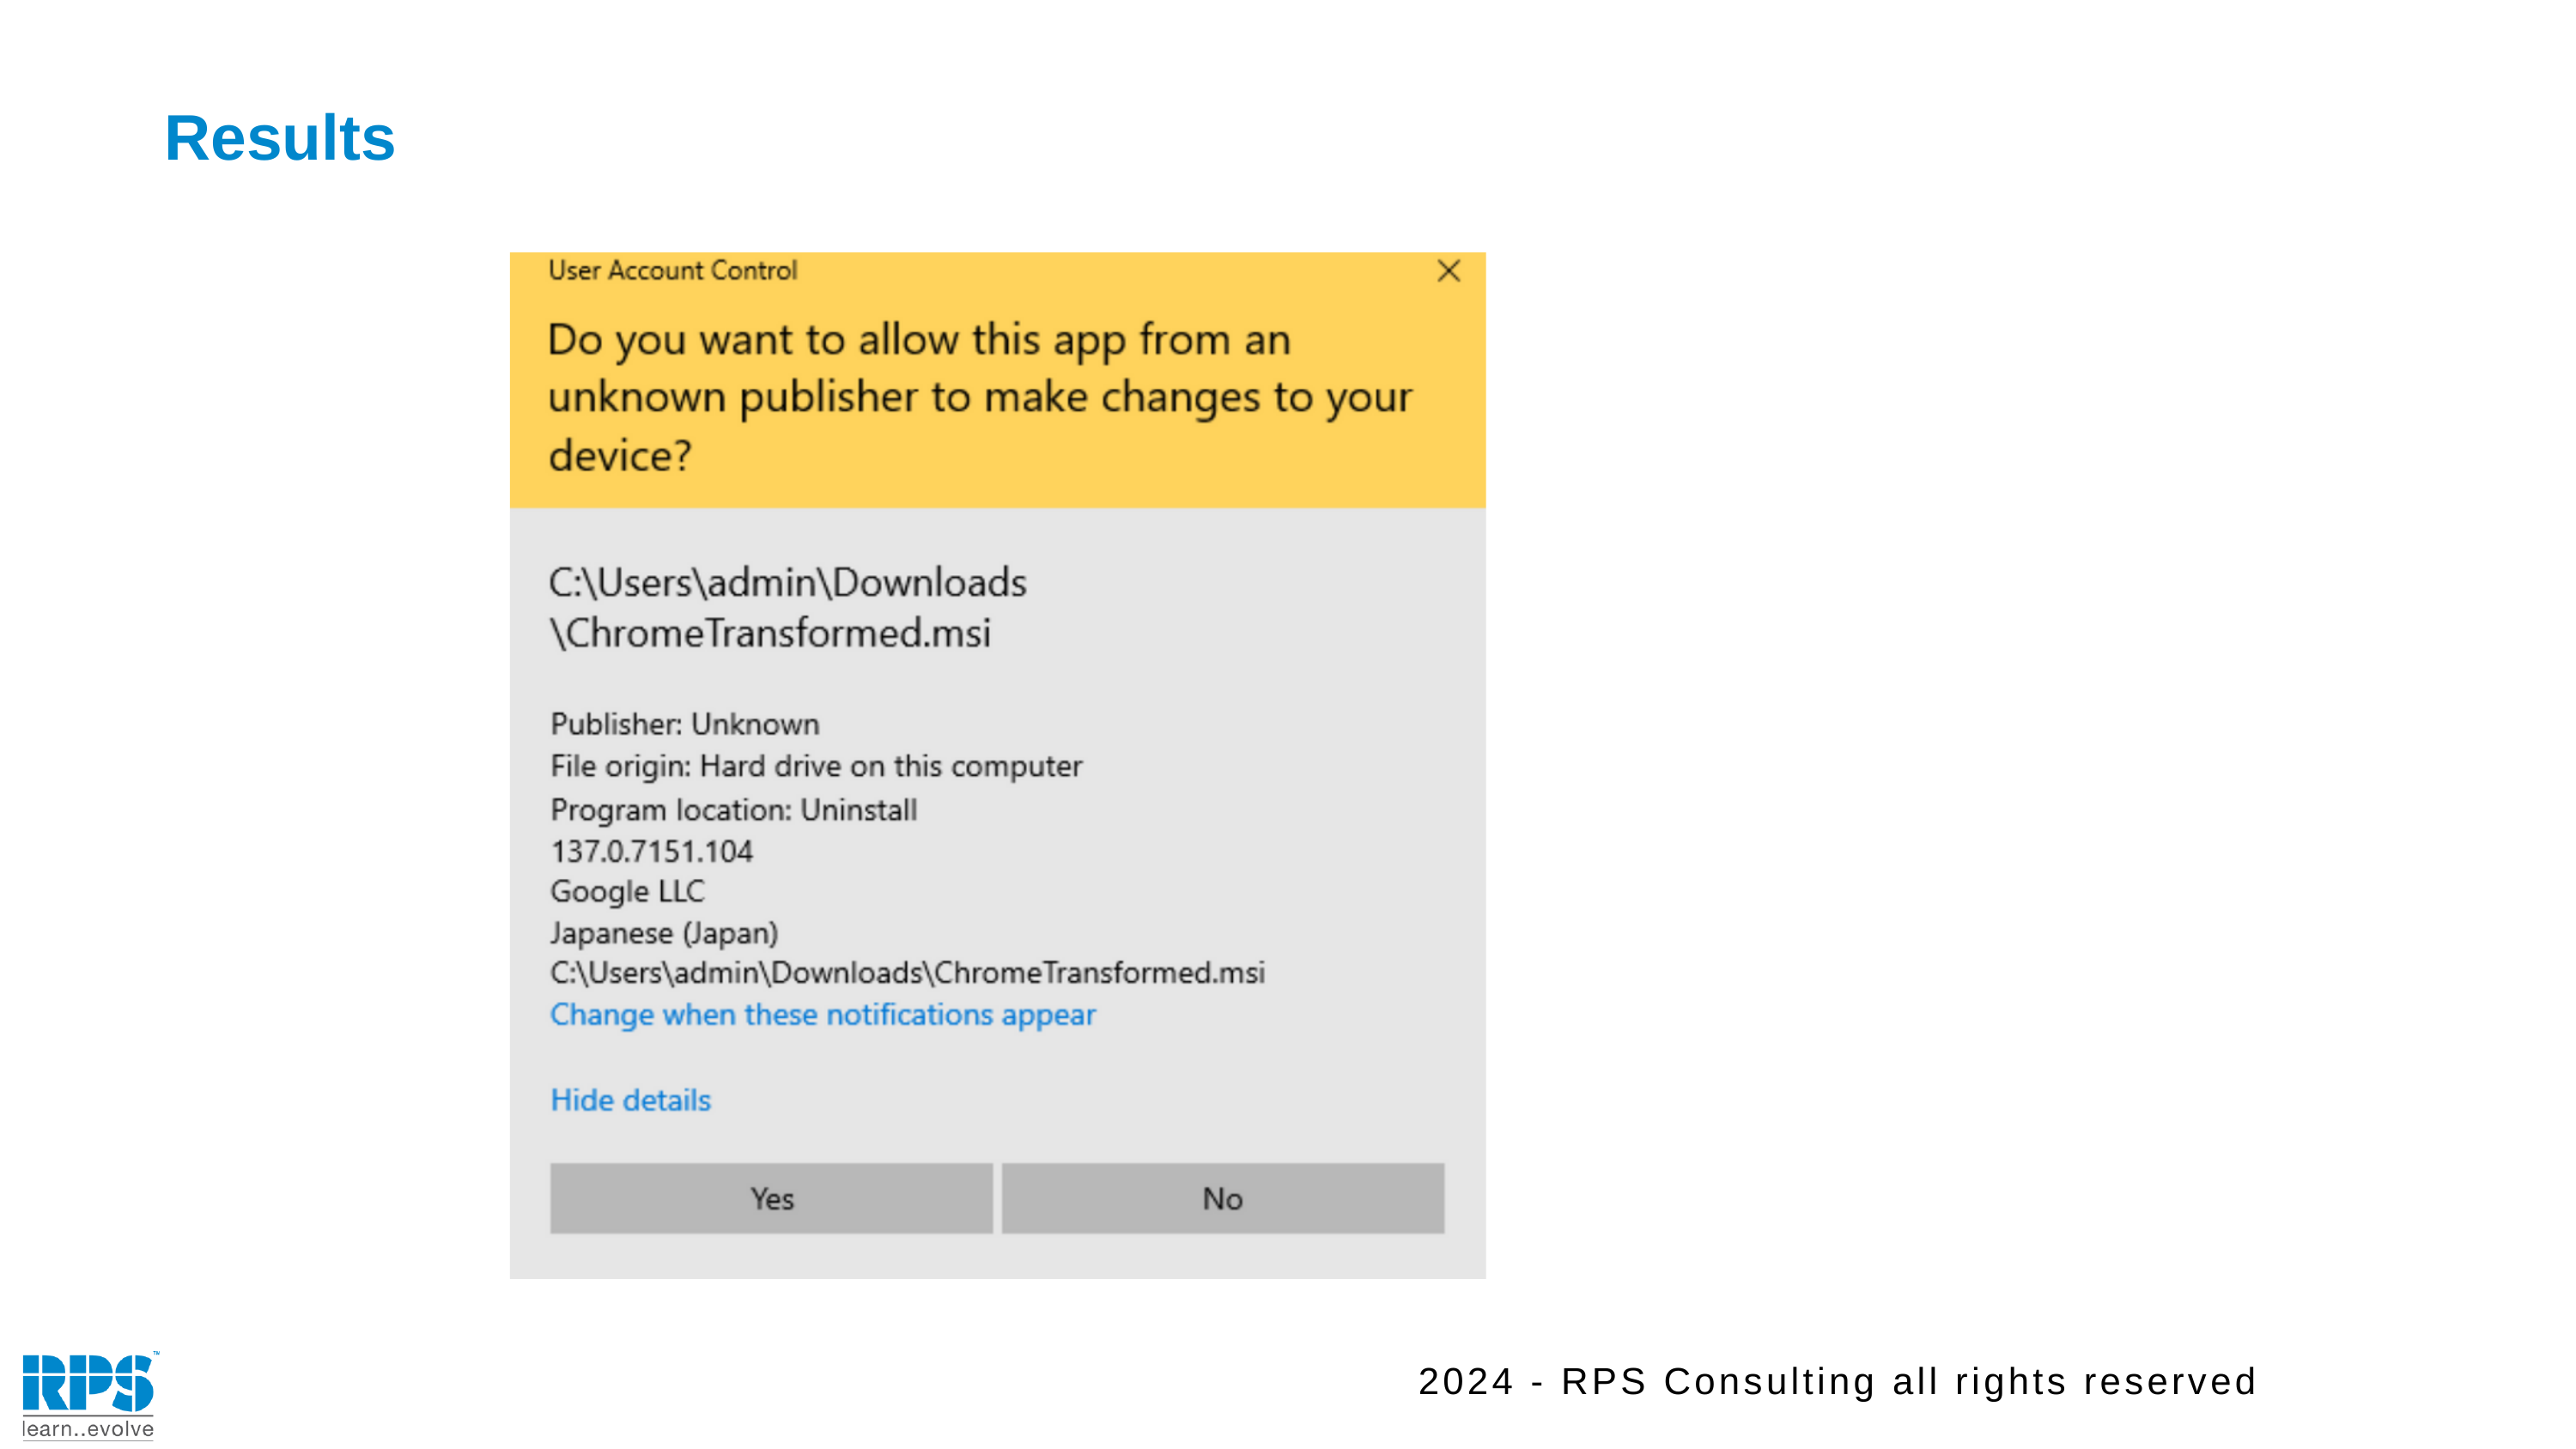

Results

2024 - RPS Consulting all rights reserved